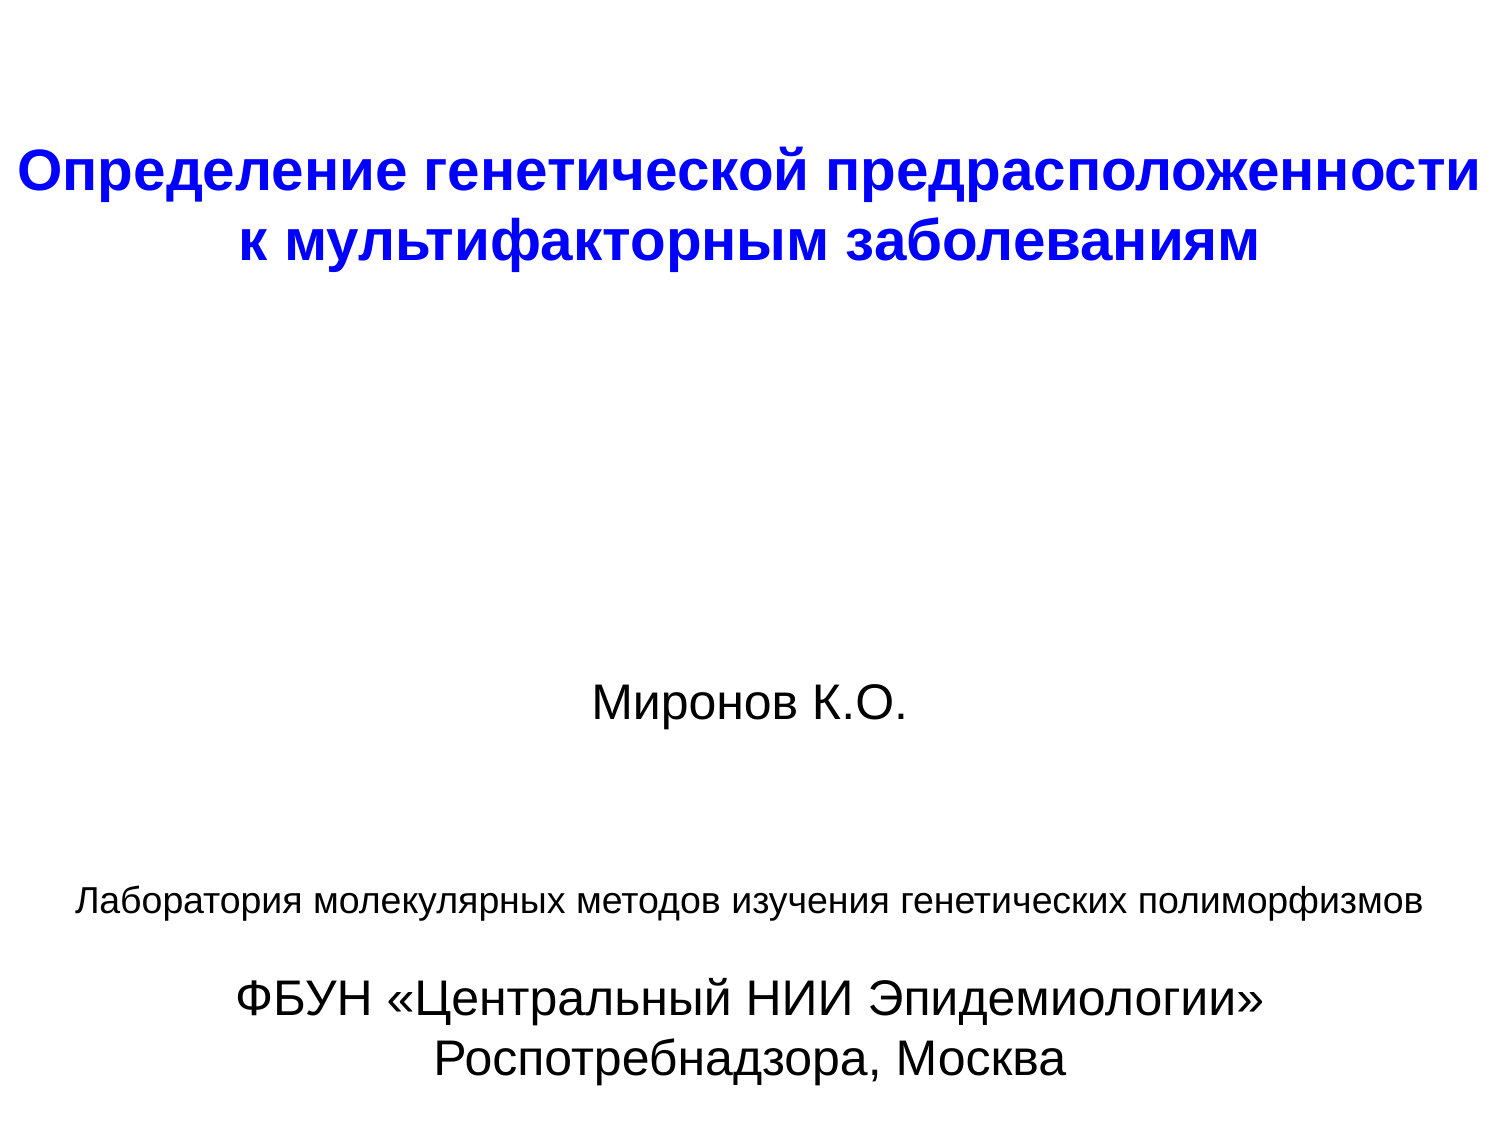

Определение генетической предрасположенности к мультифакторным заболеваниям
Миронов К.О.
Лаборатория молекулярных методов изучения генетических полиморфизмов

ФБУН «Центральный НИИ Эпидемиологии» Роспотребнадзора, Москва